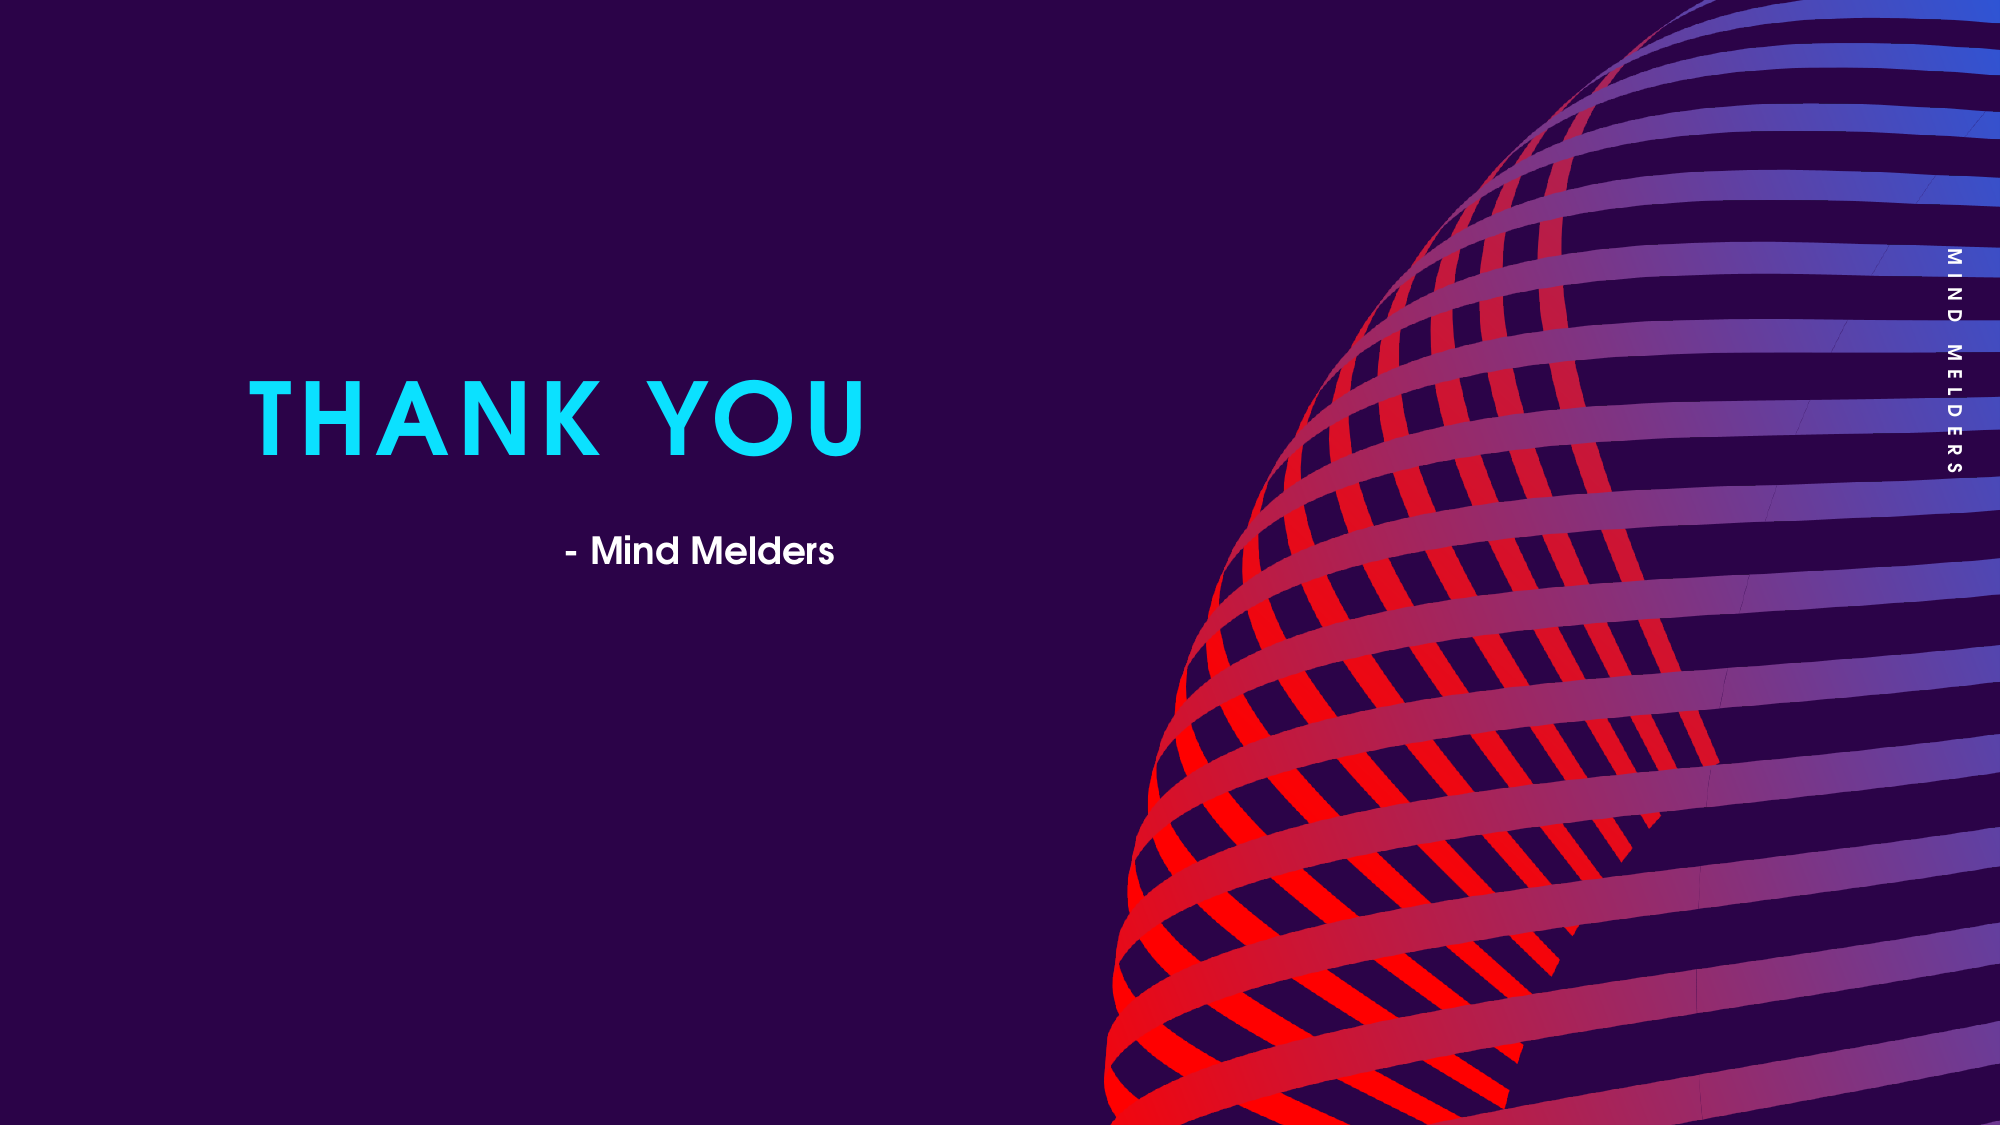

# Thank you
Mind melders
- Mind Melders
20